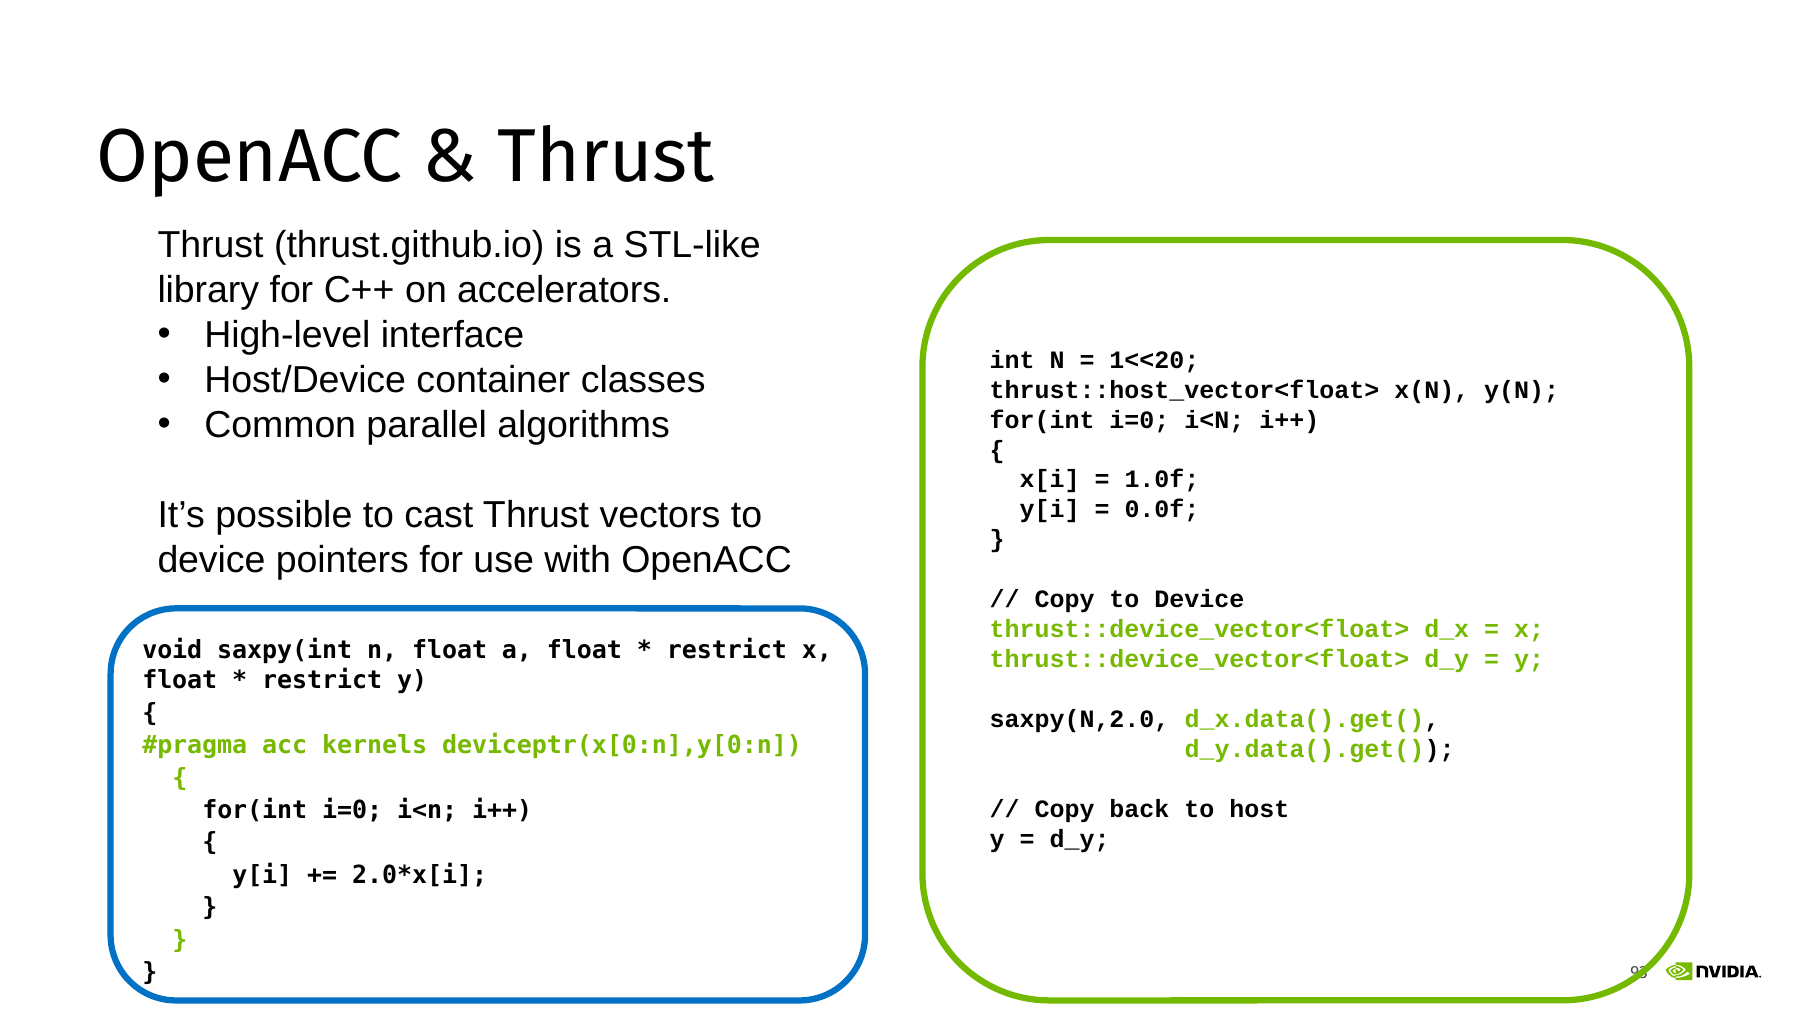

# OpenACC & Thrust
Thrust (thrust.github.io) is a STL-like library for C++ on accelerators.
High-level interface
Host/Device container classes
Common parallel algorithms

It’s possible to cast Thrust vectors to device pointers for use with OpenACC

  int N = 1<<20;
  thrust::host_vector<float> x(N), y(N);
  for(int i=0; i<N; i++)
  {
    x[i] = 1.0f;
    y[i] = 0.0f;
  }

  // Copy to Device
  thrust::device_vector<float> d_x = x;
  thrust::device_vector<float> d_y = y;

  saxpy(N,2.0, d_x.data().get(),
               d_y.data().get());

  // Copy back to host
  y = d_y;

void saxpy(int n, float a, float * restrict x, float * restrict y)
{
#pragma acc kernels deviceptr(x[0:n],y[0:n])
  {
    for(int i=0; i<n; i++)
    {
      y[i] += 2.0*x[i];
    }
  }
}